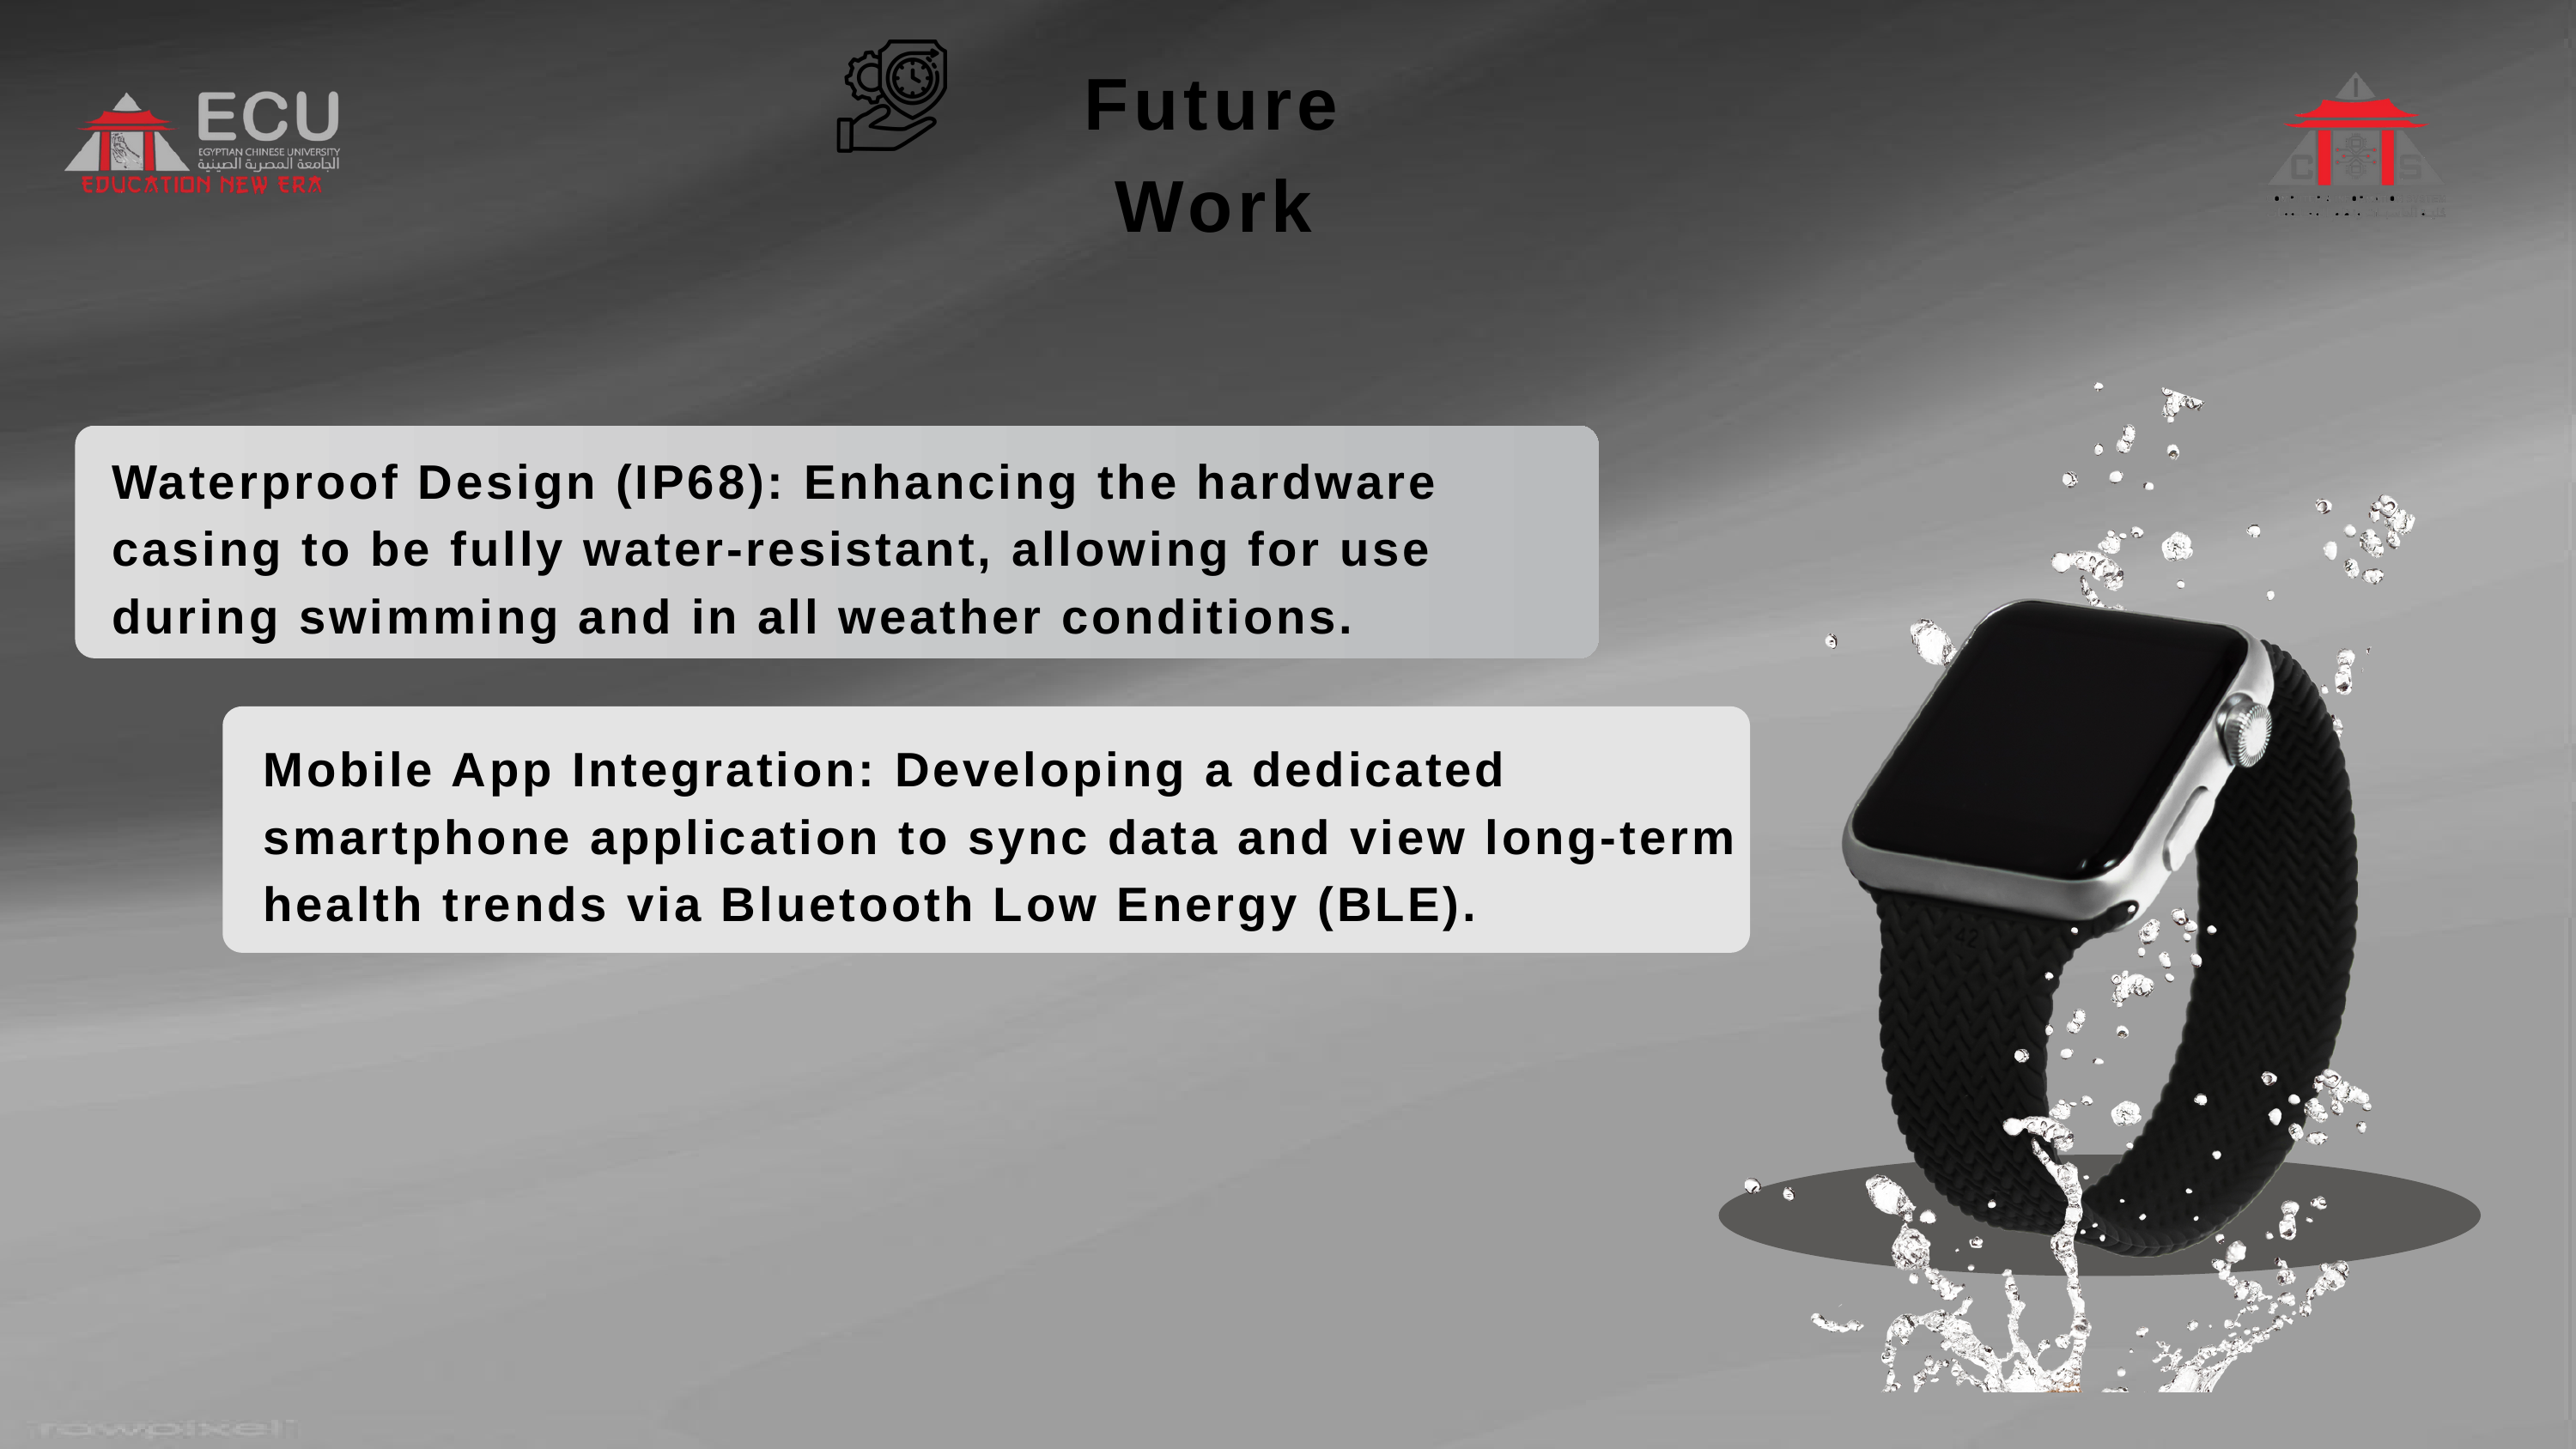

Future Work

Waterproof Design (IP68): Enhancing the hardware casing to be fully water-resistant, allowing for use during swimming and in all weather conditions.

Mobile App Integration: Developing a dedicated smartphone application to sync data and view long-term health trends via Bluetooth Low Energy (BLE).